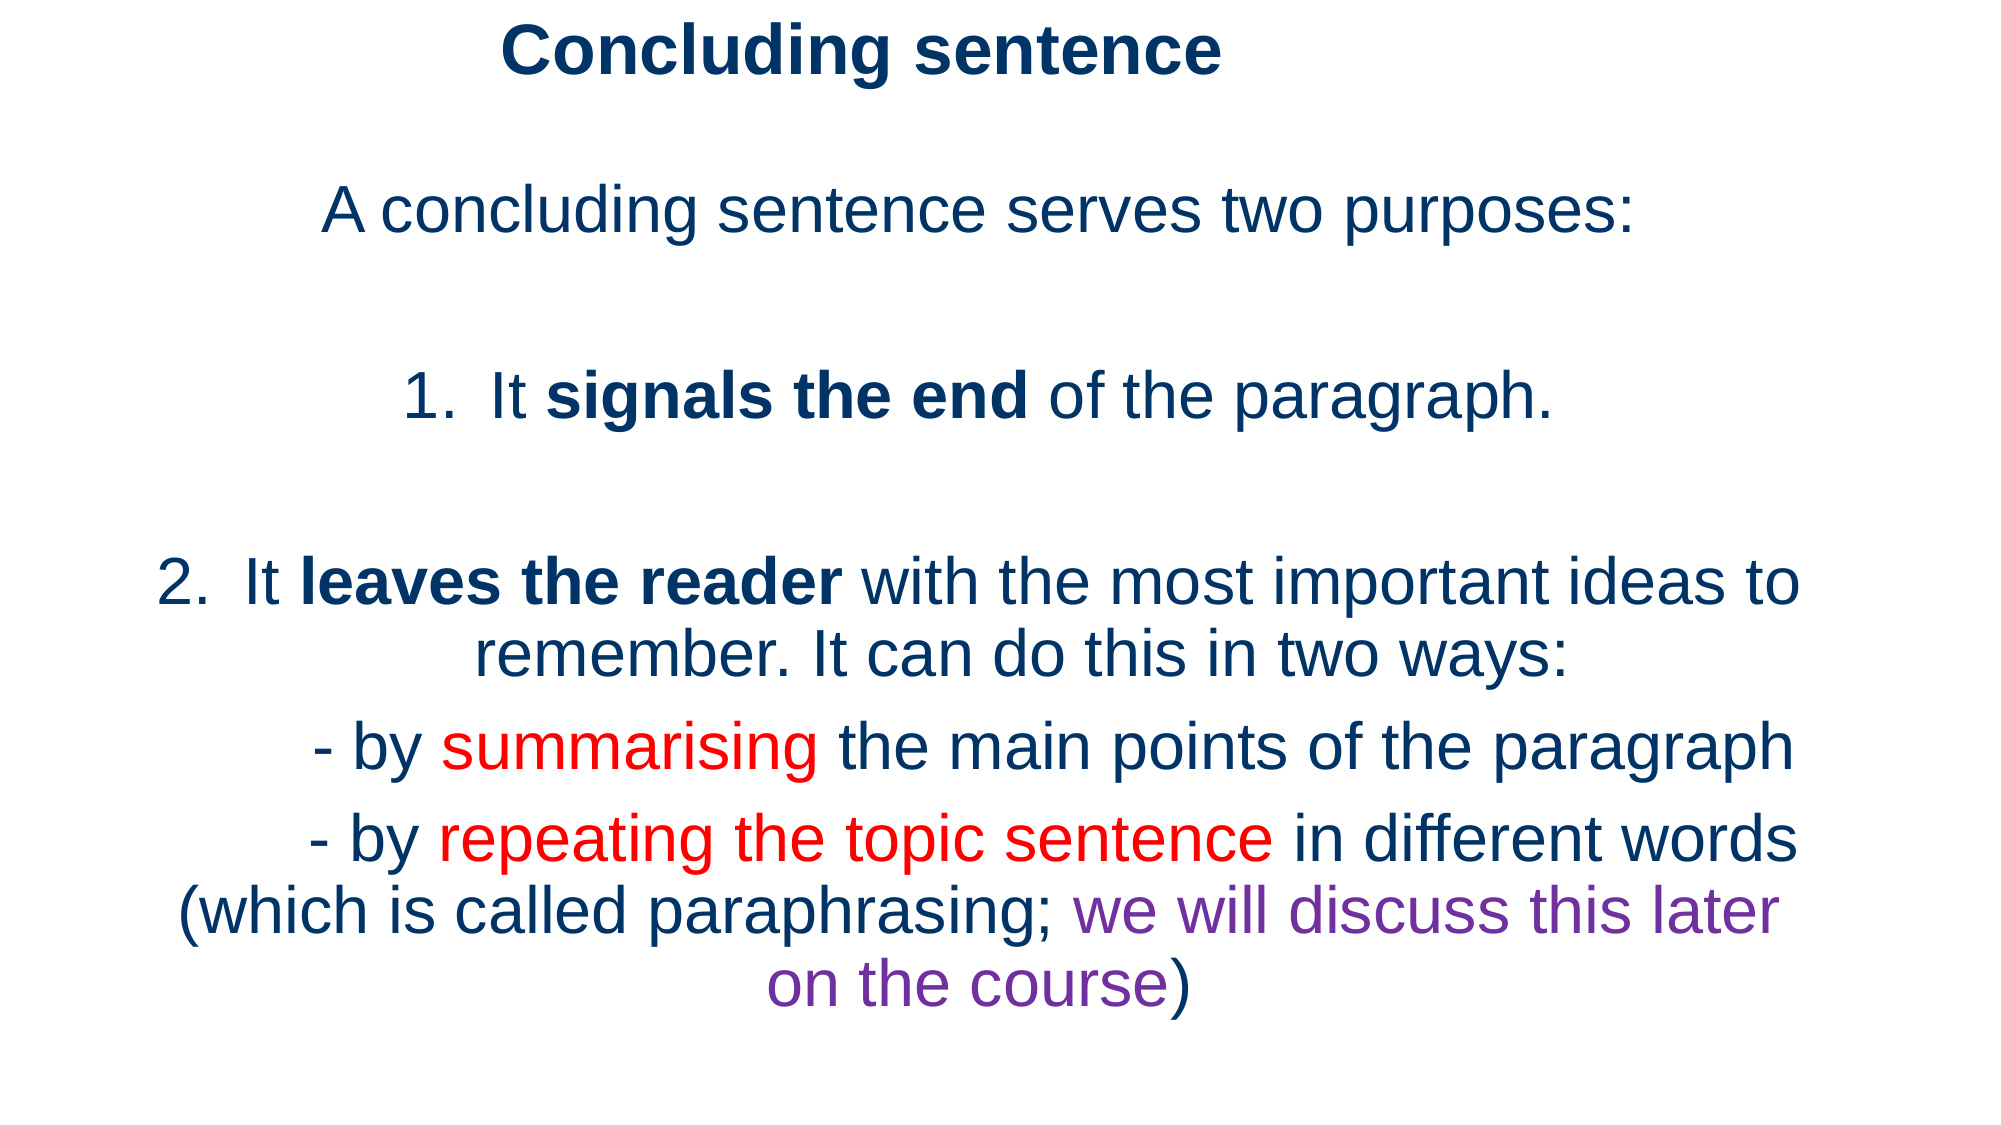

Concluding sentence
A concluding sentence serves two purposes:

It signals the end of the paragraph.

It leaves the reader with the most important ideas to remember. It can do this in two ways:
	- by summarising the main points of the paragraph
	- by repeating the topic sentence in different words (which is called paraphrasing; we will discuss this later on the course)